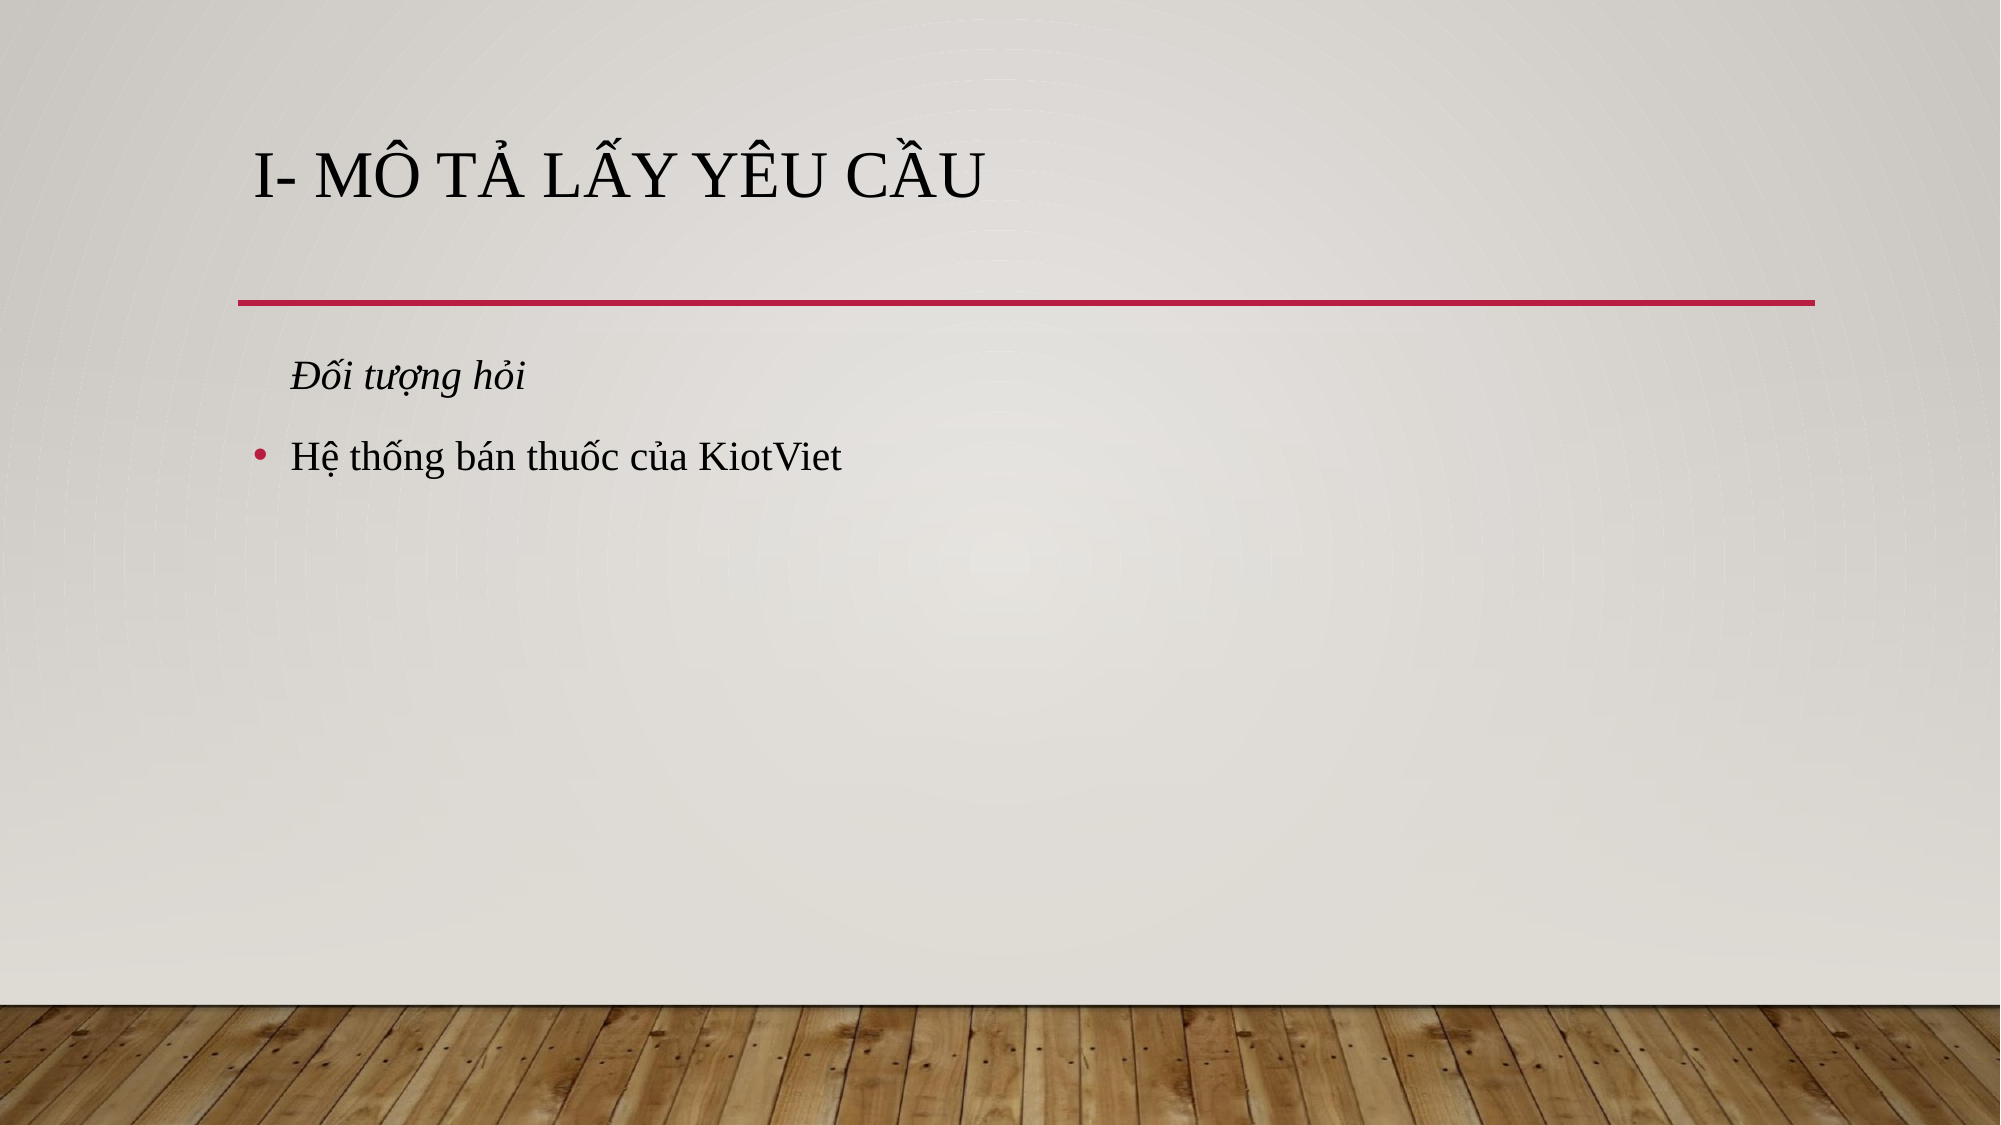

# I- MÔ TẢ LẤY YÊU CẦU
Đối tượng hỏi
Hệ thống bán thuốc của KiotViet